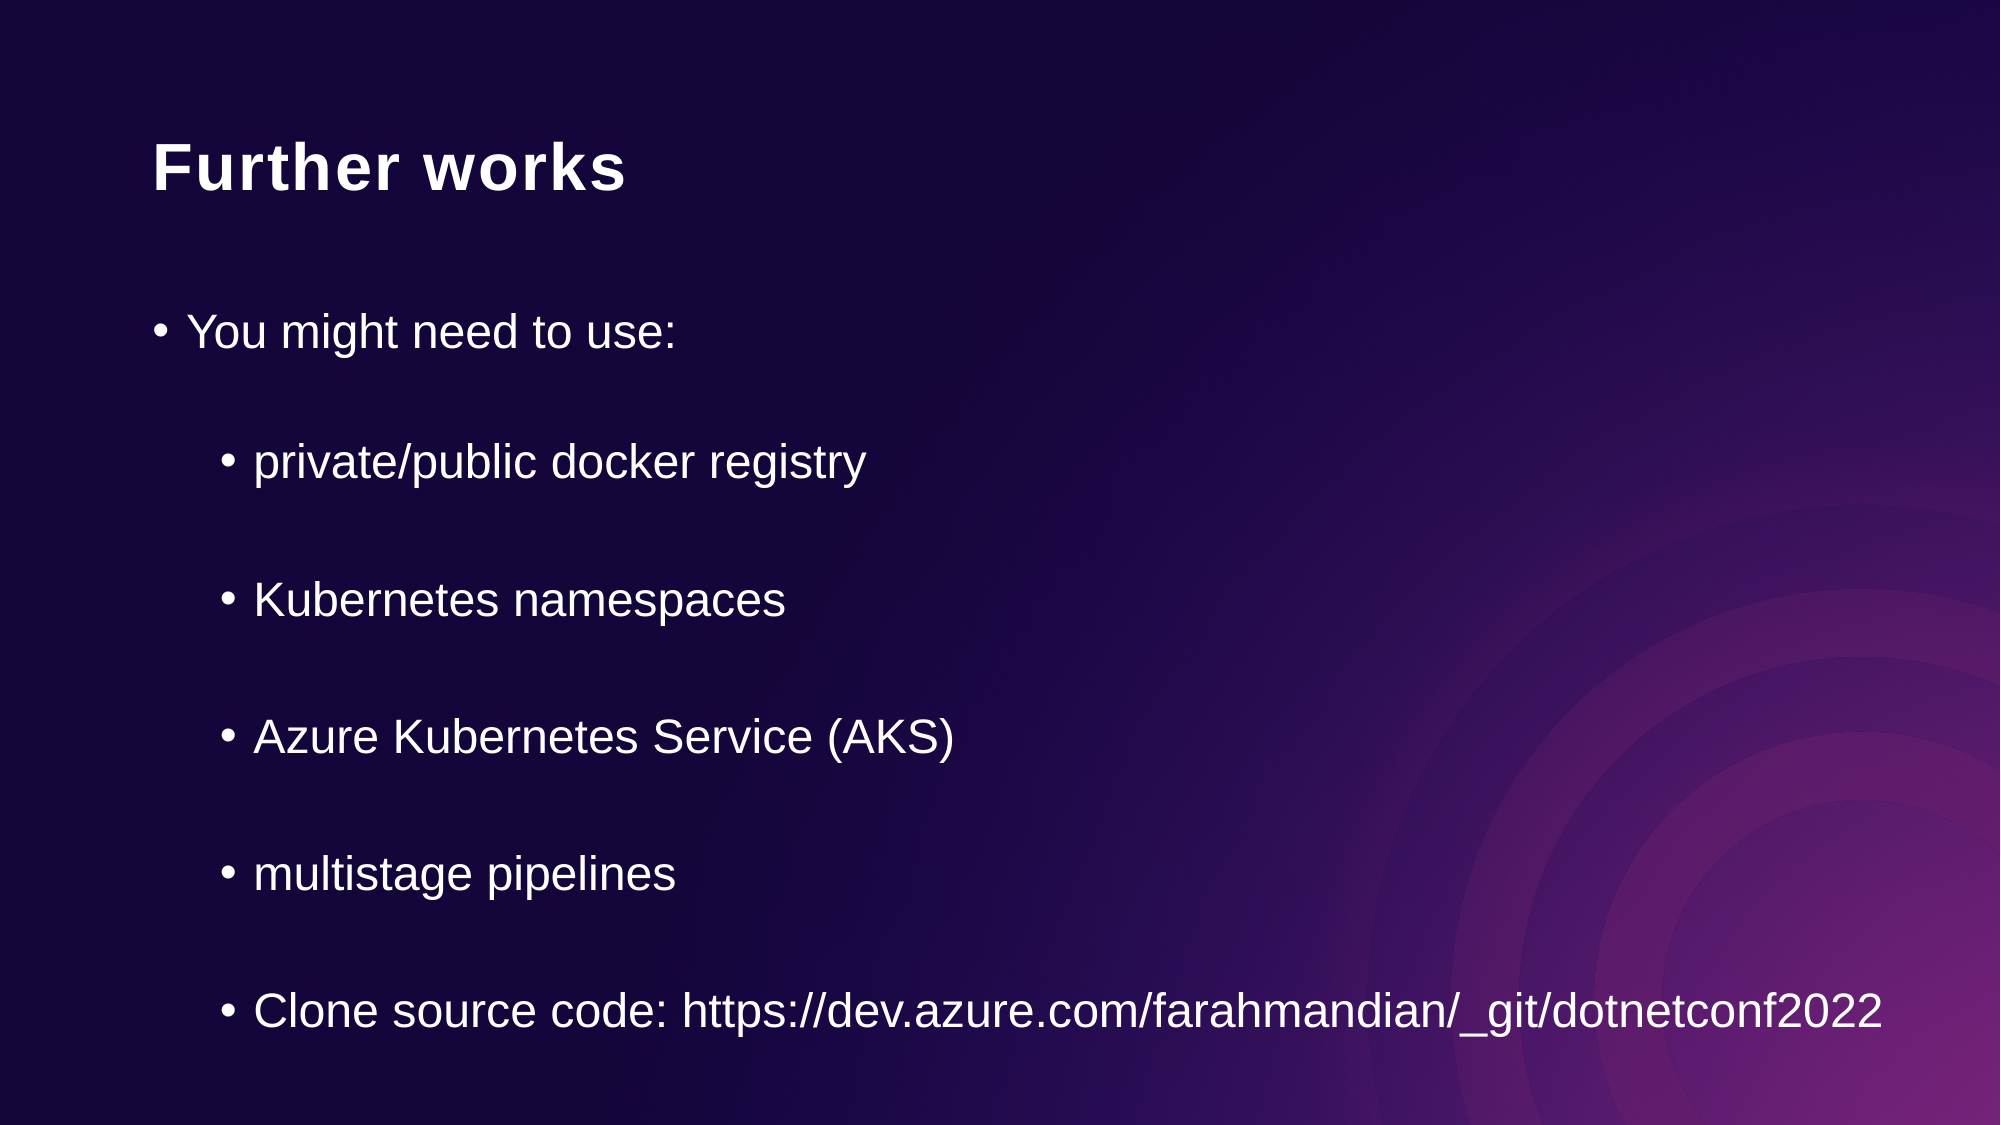

# Further works
You might need to use:

private/public docker registry

Kubernetes namespaces

Azure Kubernetes Service (AKS)

multistage pipelines

Clone source code: https://dev.azure.com/farahmandian/_git/dotnetconf2022